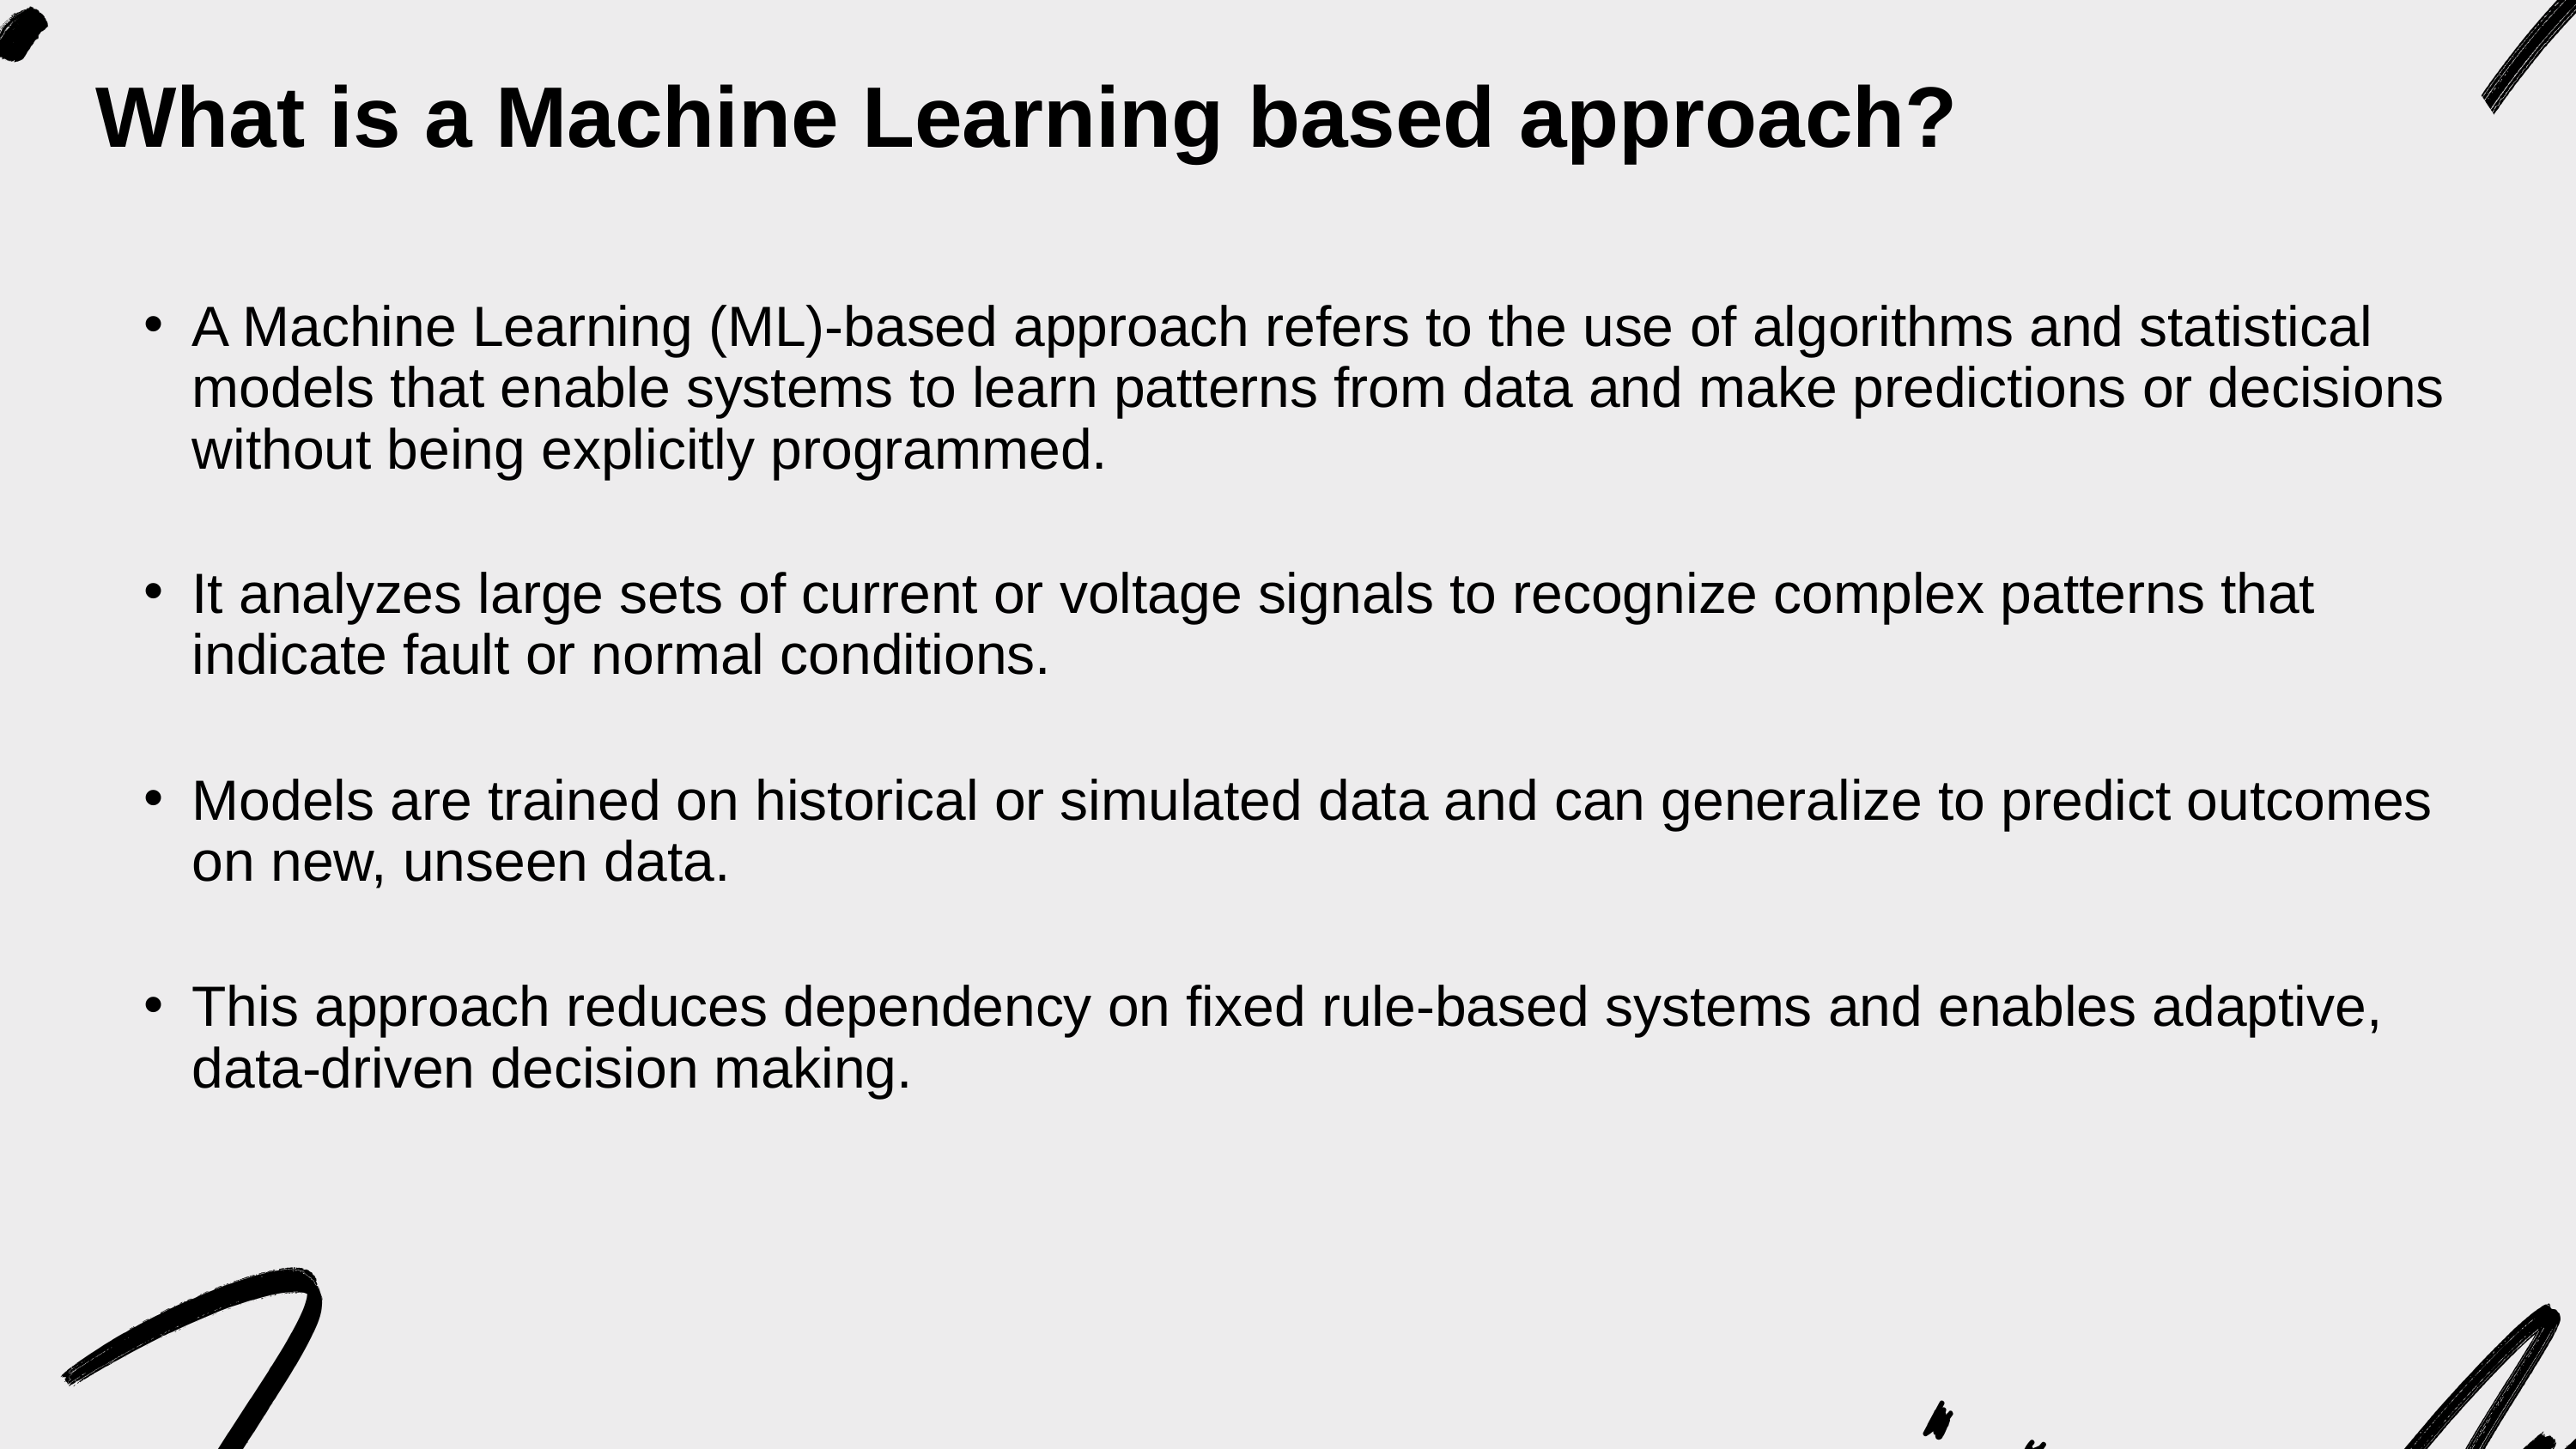

What is a Machine Learning based approach?
A Machine Learning (ML)-based approach refers to the use of algorithms and statistical models that enable systems to learn patterns from data and make predictions or decisions without being explicitly programmed.
It analyzes large sets of current or voltage signals to recognize complex patterns that indicate fault or normal conditions.
Models are trained on historical or simulated data and can generalize to predict outcomes on new, unseen data.
This approach reduces dependency on fixed rule-based systems and enables adaptive, data-driven decision making.